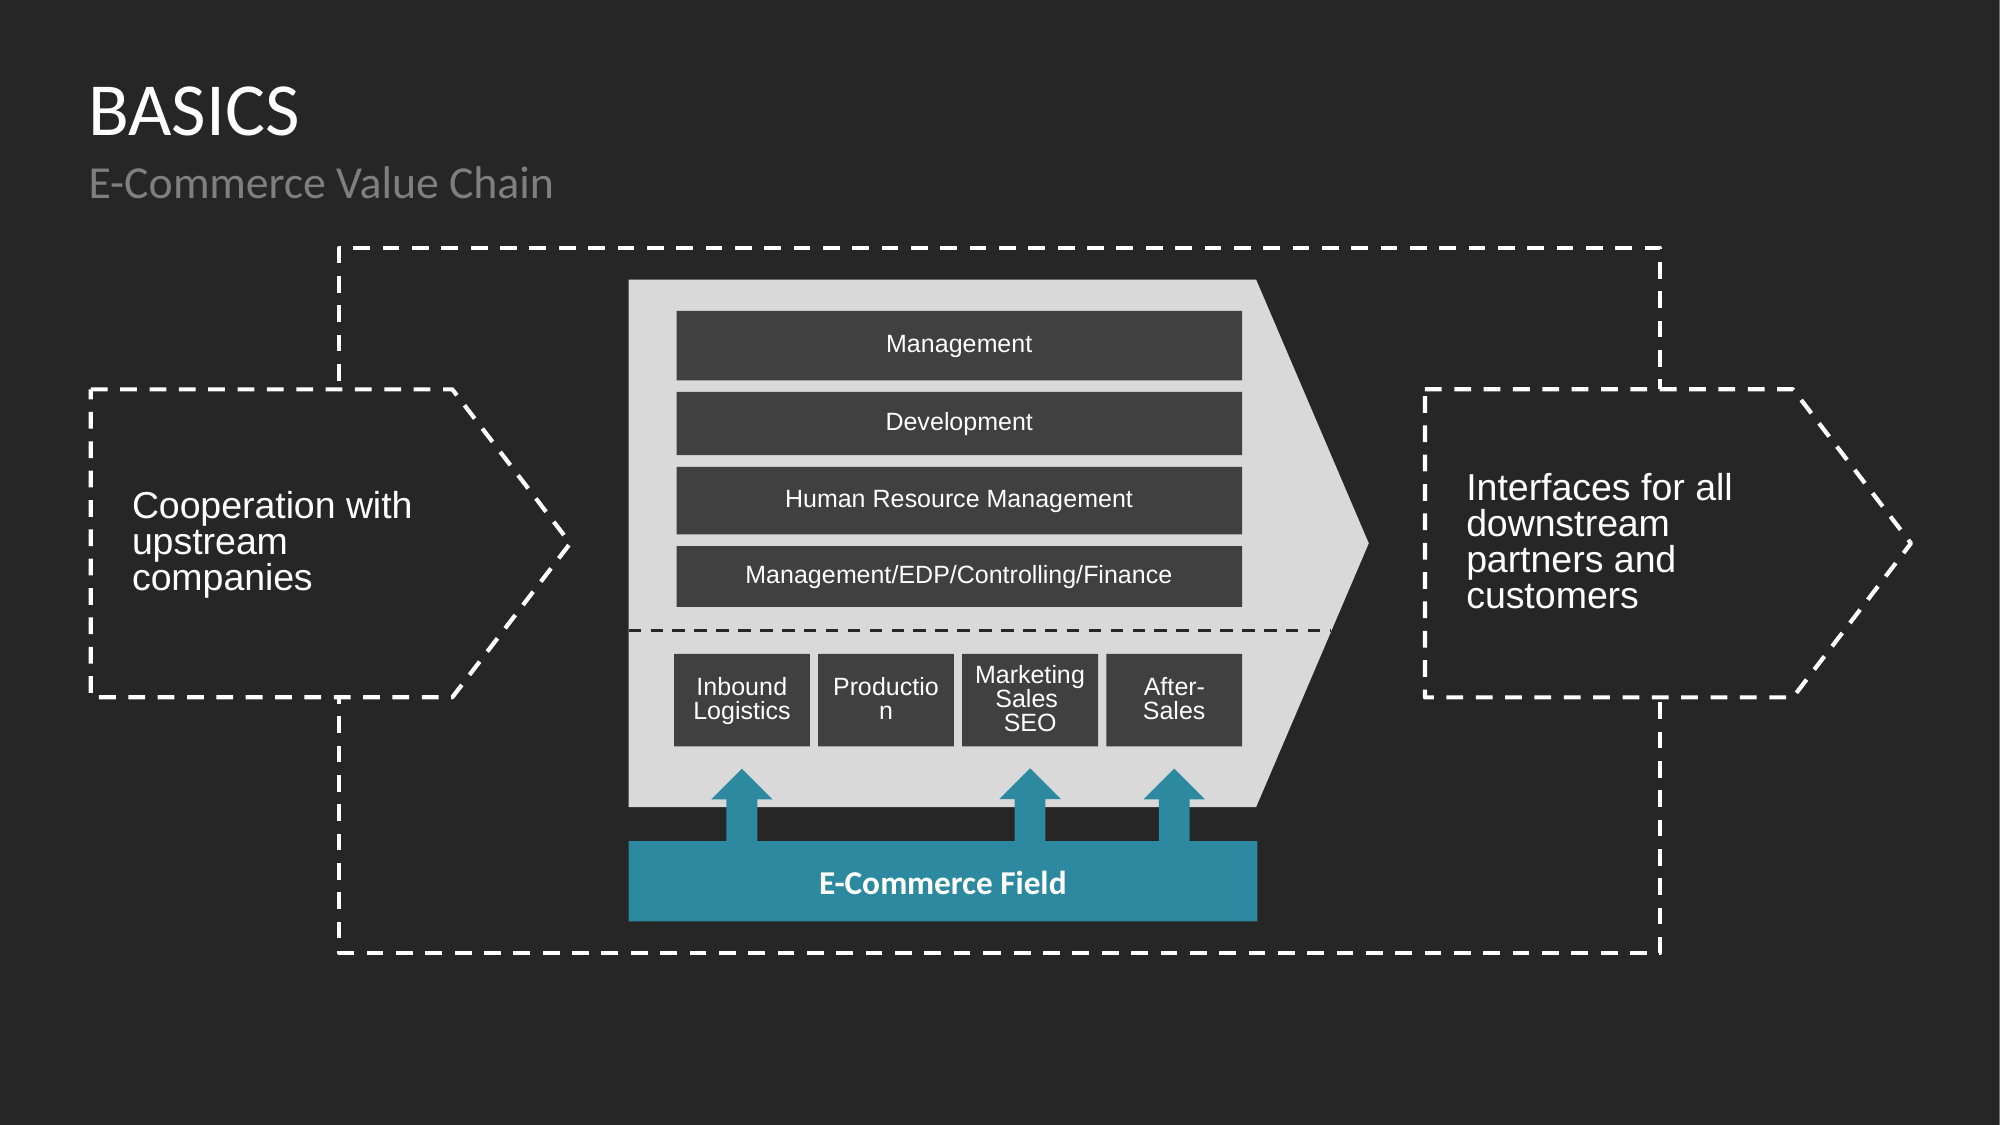

# BASICS
E-Commerce Value Chain

Management
Interfaces for all downstream partners and customers
Cooperation with upstream companies
Development
Human Resource Management
Management/EDP/Controlling/Finance
Inbound Logistics
Production
Marketing Sales  SEO
After-Sales

E-Commerce Field